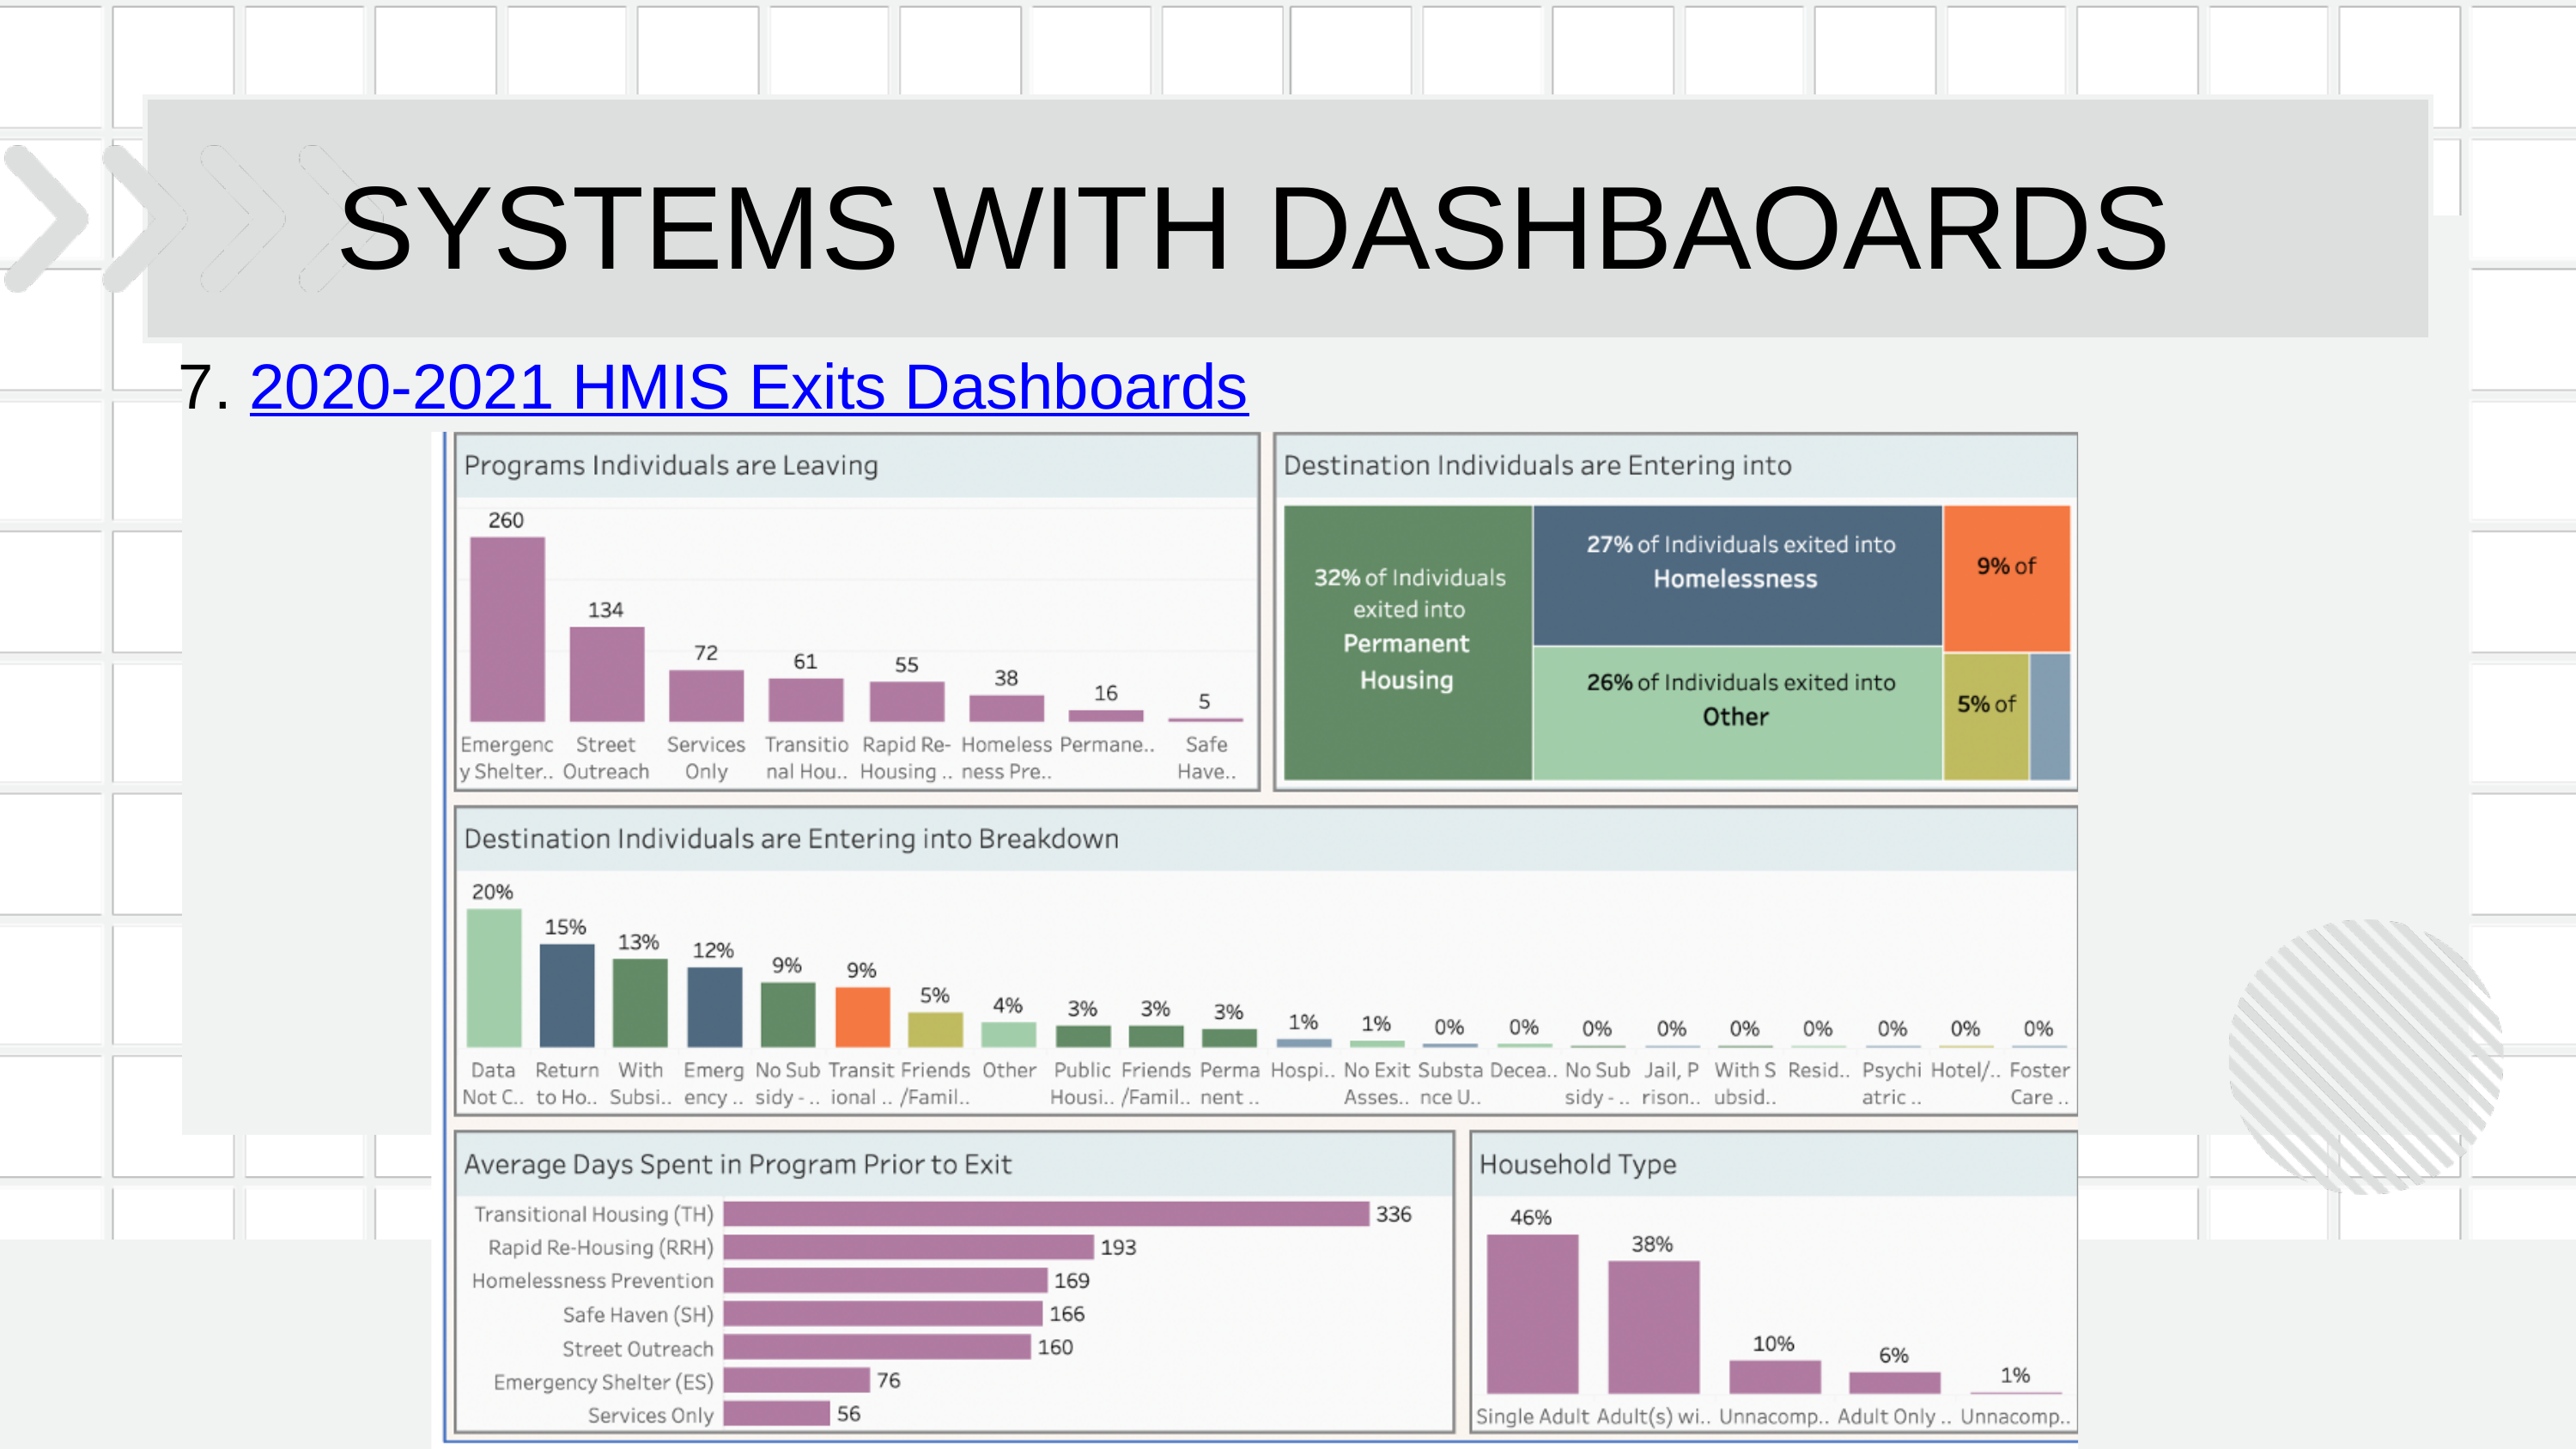

SYSTEMS WITH DASHBAOARDS

7. 2020-2021 HMIS Exits Dashboards